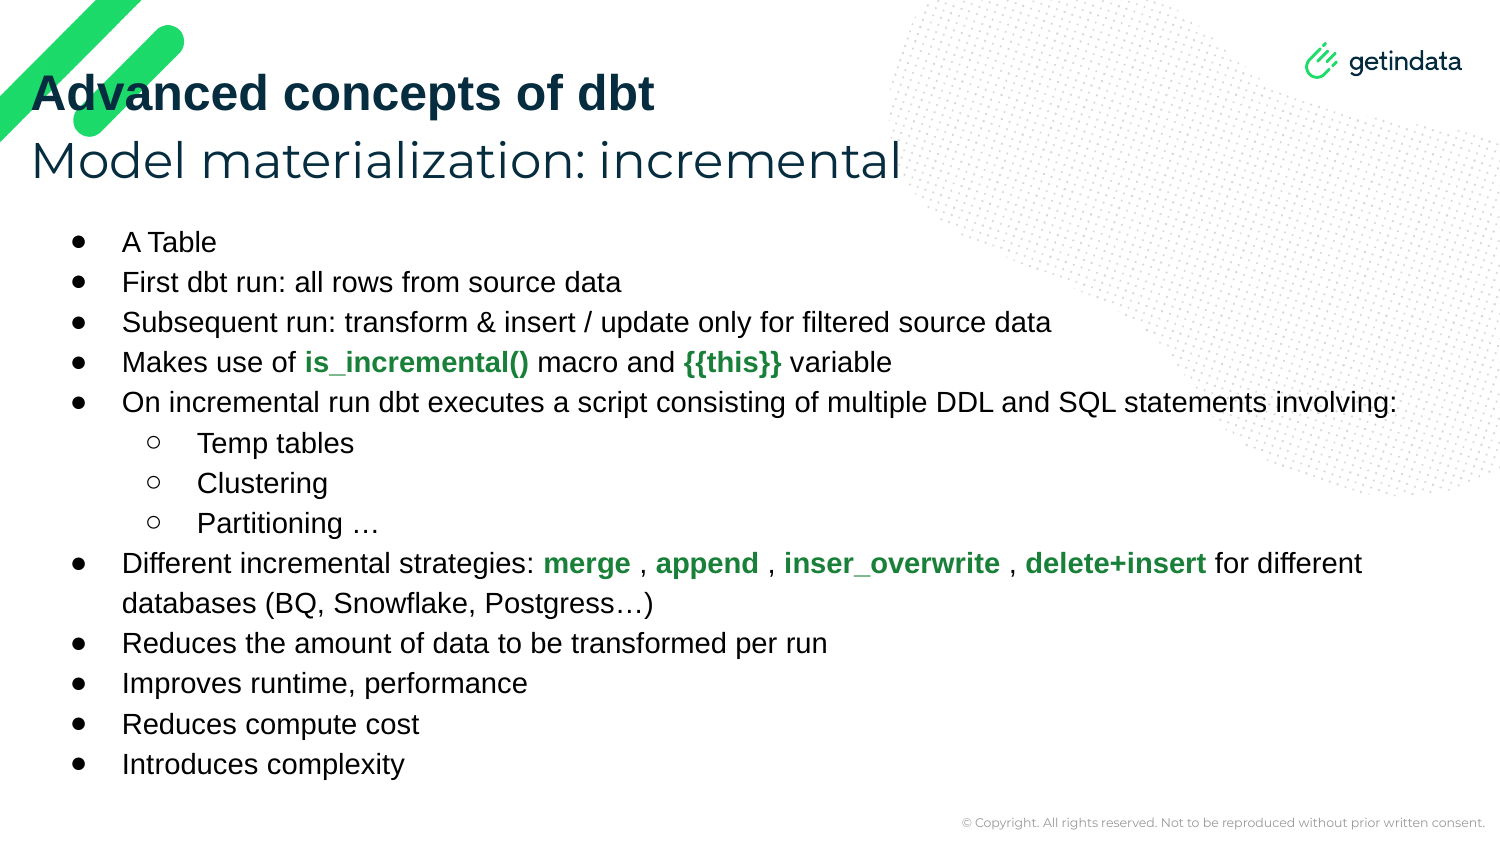

# Advanced concepts of dbt
Model materialization: incremental

A Table
First dbt run: all rows from source data
Subsequent run: transform & insert / update only for filtered source data
Makes use of is_incremental() macro and {{this}} variable
On incremental run dbt executes a script consisting of multiple DDL and SQL statements involving:
Temp tables
Clustering
Partitioning …
Different incremental strategies: merge , append , inser_overwrite , delete+insert for different databases (BQ, Snowflake, Postgress…)
Reduces the amount of data to be transformed per run
Improves runtime, performance
Reduces compute cost
Introduces complexity